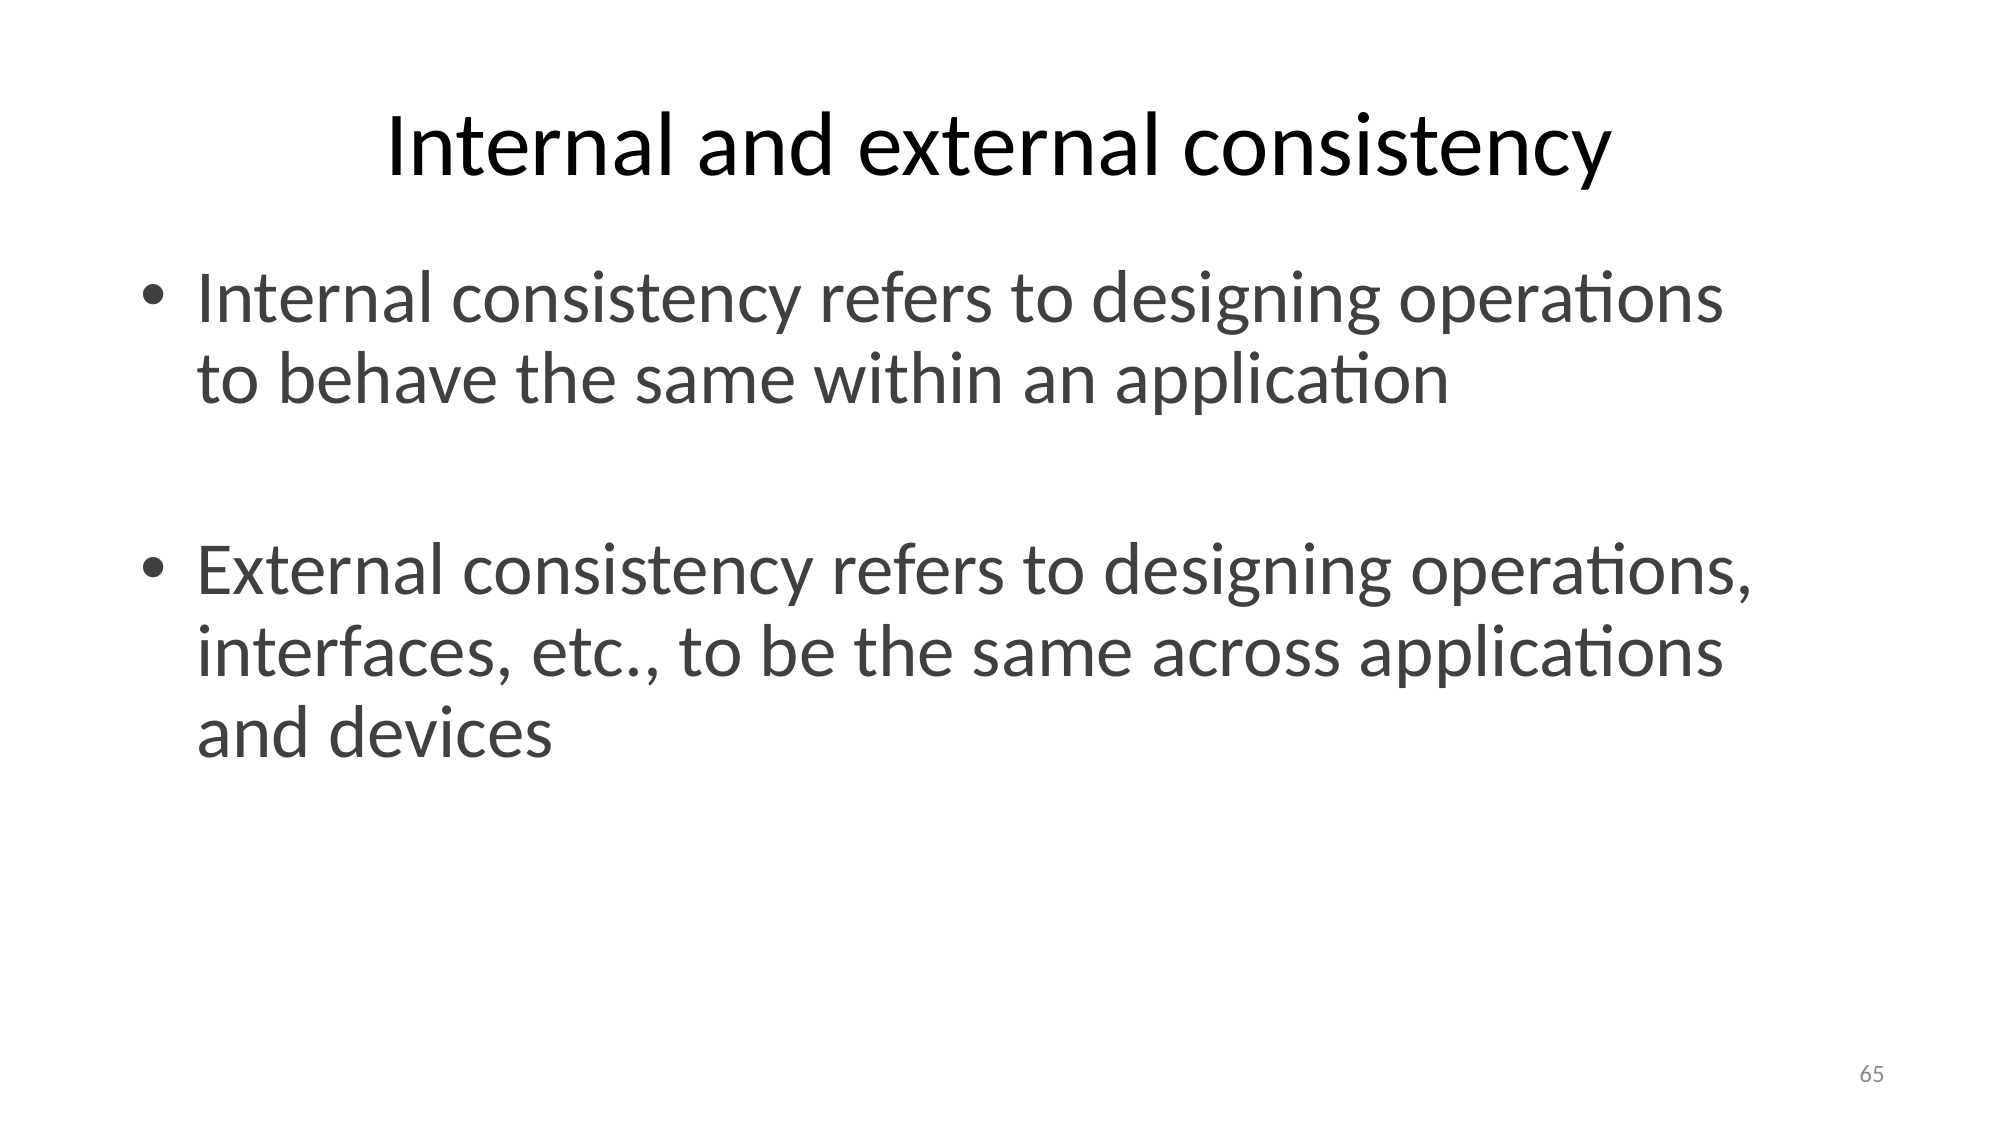

Internal and external consistency
Internal consistency refers to designing operations to behave the same within an application

External consistency refers to designing operations, interfaces, etc., to be the same across applications and devices
65